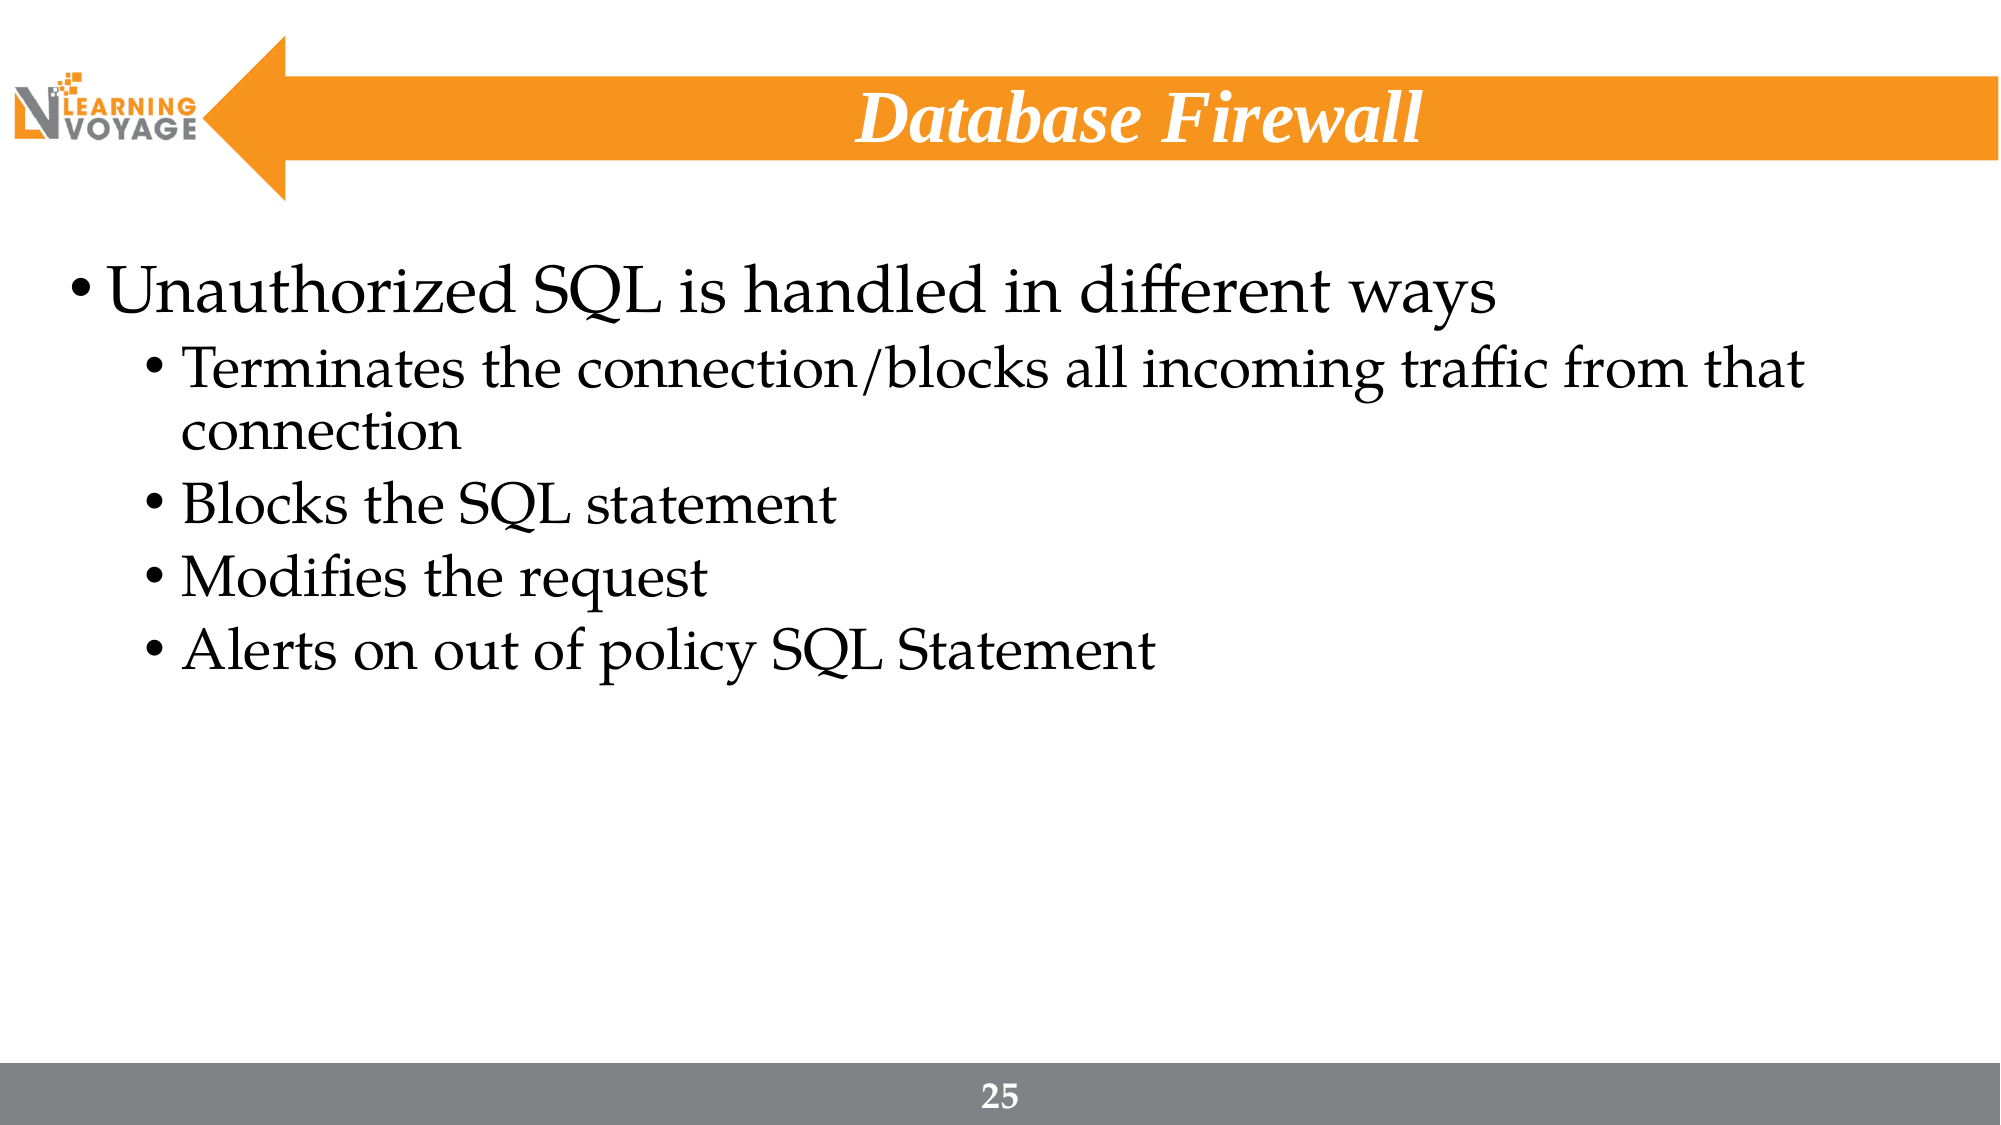

# Database Firewall
Unauthorized SQL is handled in different ways
Terminates the connection/blocks all incoming traffic from that connection
Blocks the SQL statement
Modifies the request
Alerts on out of policy SQL Statement

25